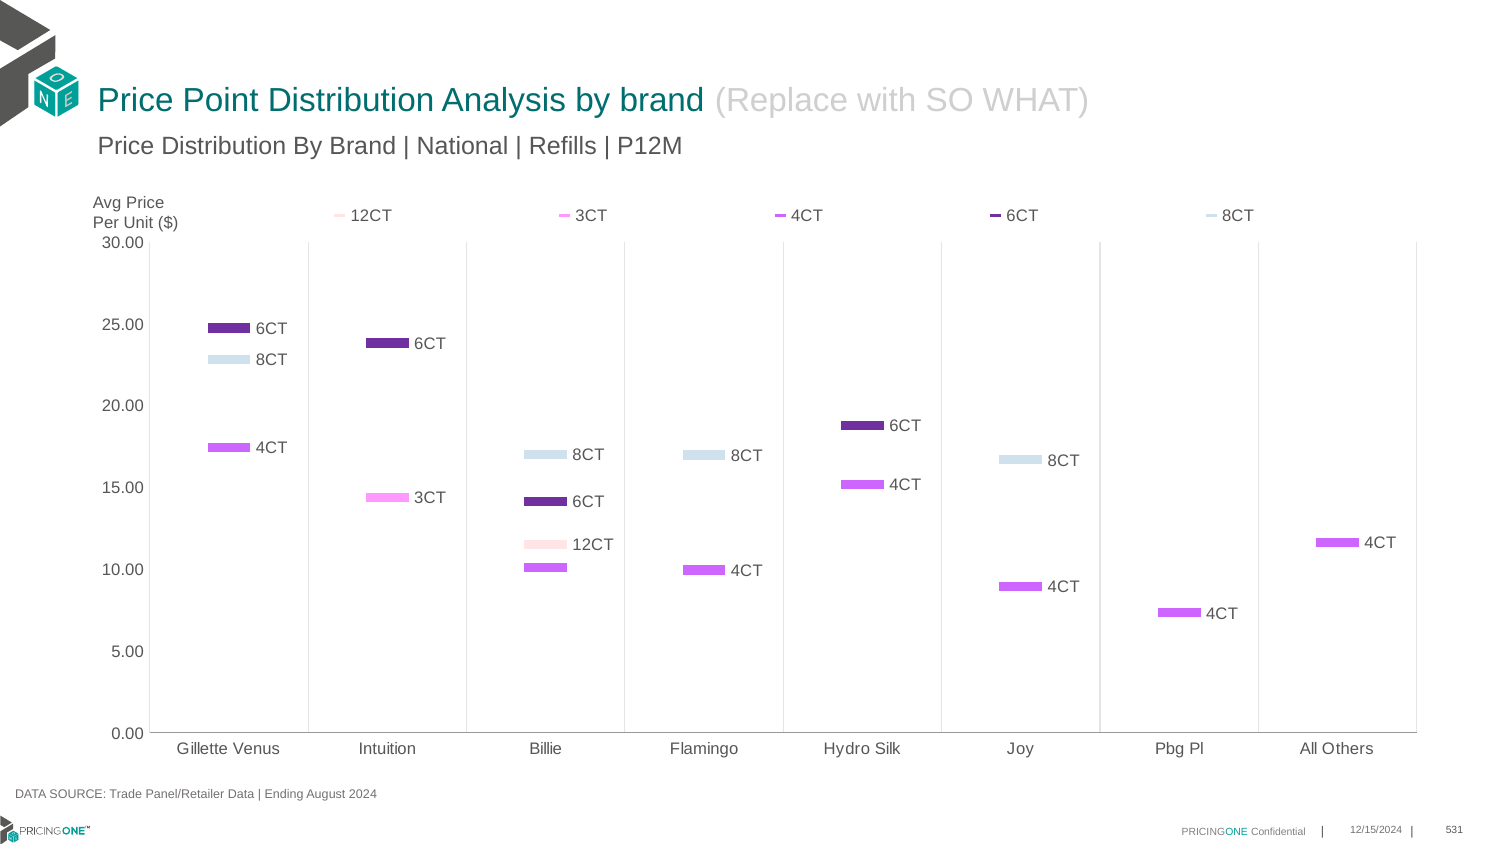

# Price Point Distribution Analysis by brand (Replace with SO WHAT)
Price Distribution By Brand | National | Refills | P12M

### Chart

| Category | 12CT | 3CT | 4CT | 6CT | 8CT |
|---|---|---|---|---|---|
| Gillette Venus | None | None | 17.454200908089273 | 24.74083177486047 | 22.813577935712214 |
| Intuition | None | 14.38153700017239 | None | 23.826743619653136 | None |
| Billie | 11.518008808024206 | None | 10.101834405813 | 14.121463266923016 | 17.026304973284013 |
| Flamingo | None | None | 9.934455143960994 | None | 16.9866189921836 |
| Hydro Silk | None | None | 15.181734919723974 | 18.781751168399396 | None |
| Joy | None | None | 8.944592073653554 | None | 16.681301871998013 |
| Pbg Pl | None | None | 7.331132171436321 | None | None |
| All Others | None | None | 11.629061047504493 | None | None |
Avg Price
Per Unit ($)
DATA SOURCE: Trade Panel/Retailer Data | Ending August 2024
12/15/2024
531